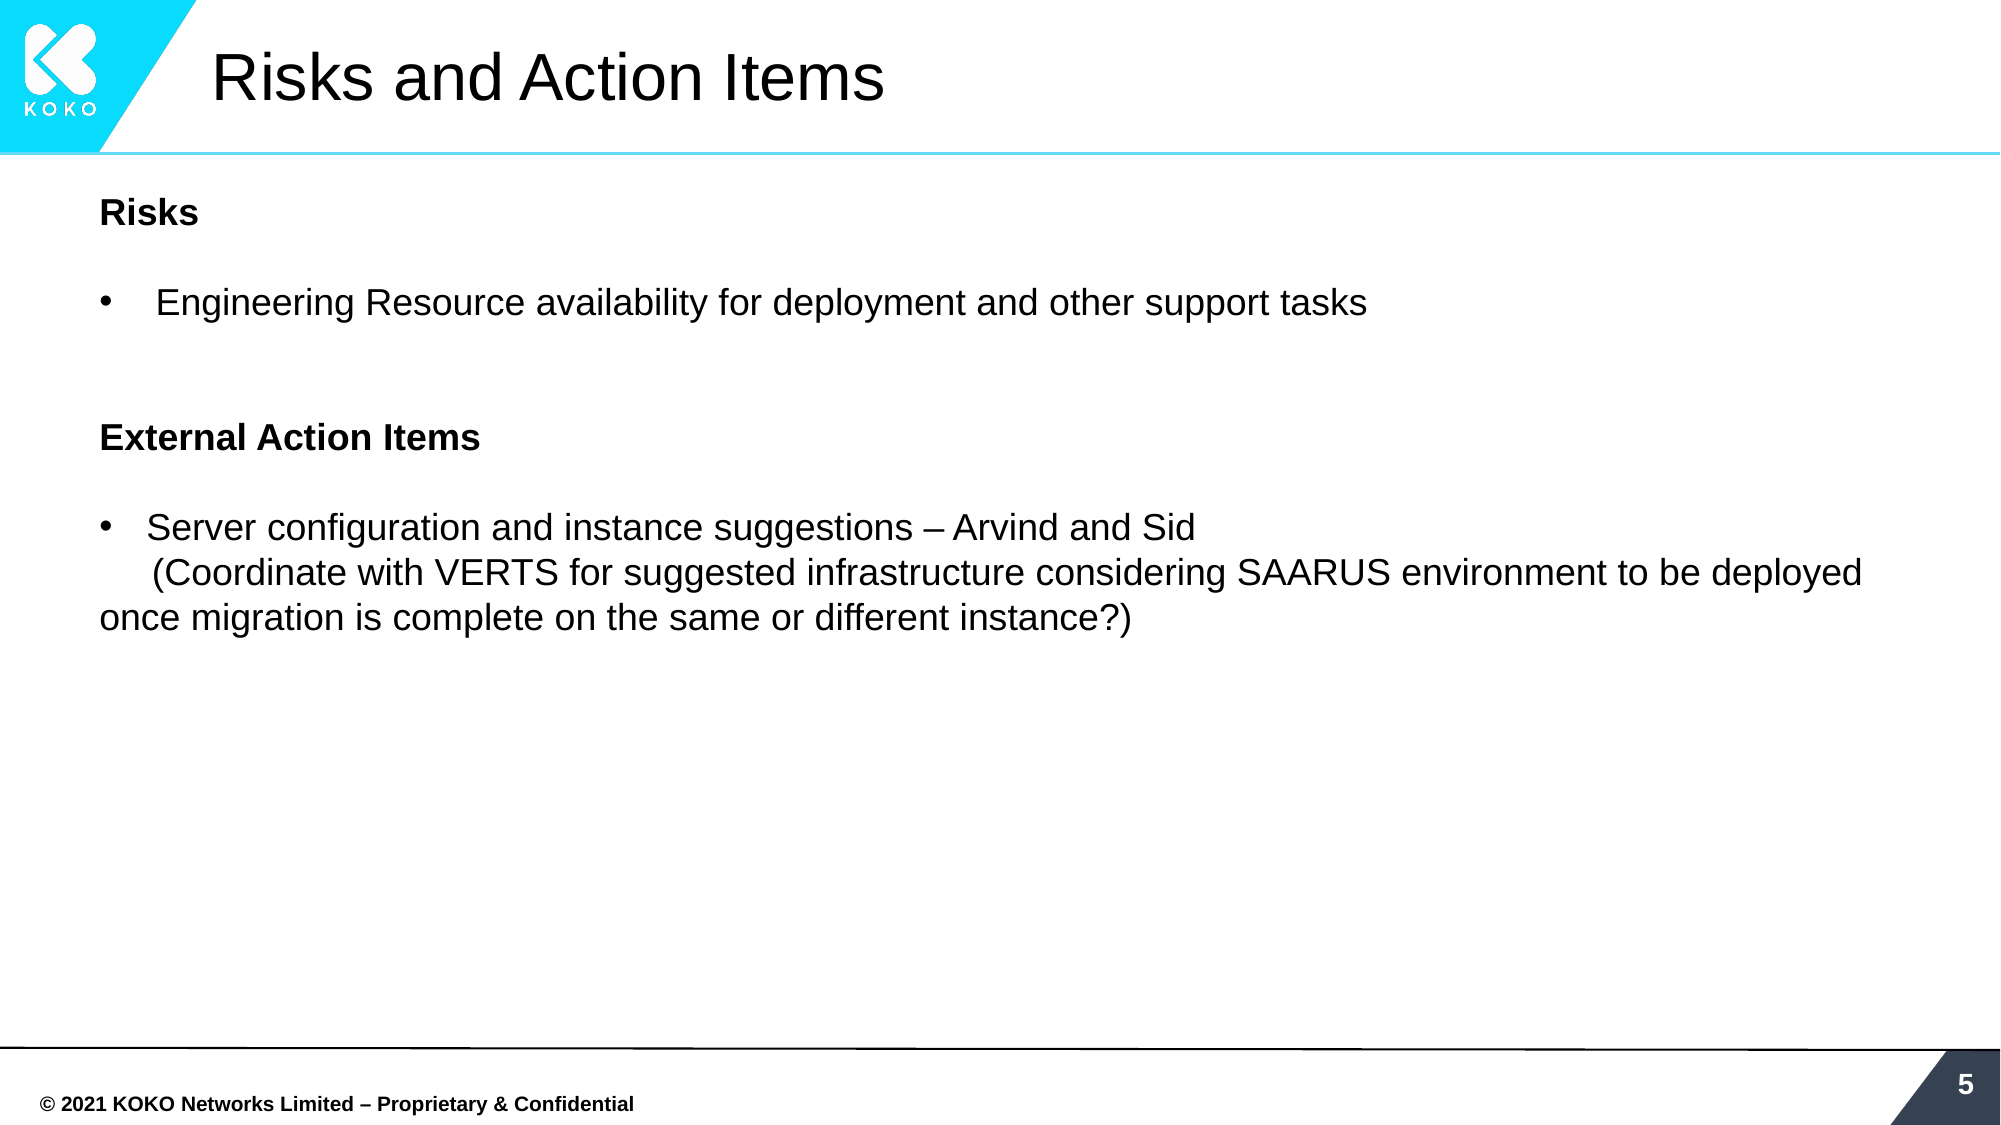

# Risks and Action Items
Risks

Engineering Resource availability for deployment and other support tasks

External Action Items

Server configuration and instance suggestions – Arvind and Sid
     (Coordinate with VERTS for suggested infrastructure considering SAARUS environment to be deployed once migration is complete on the same or different instance?)

5